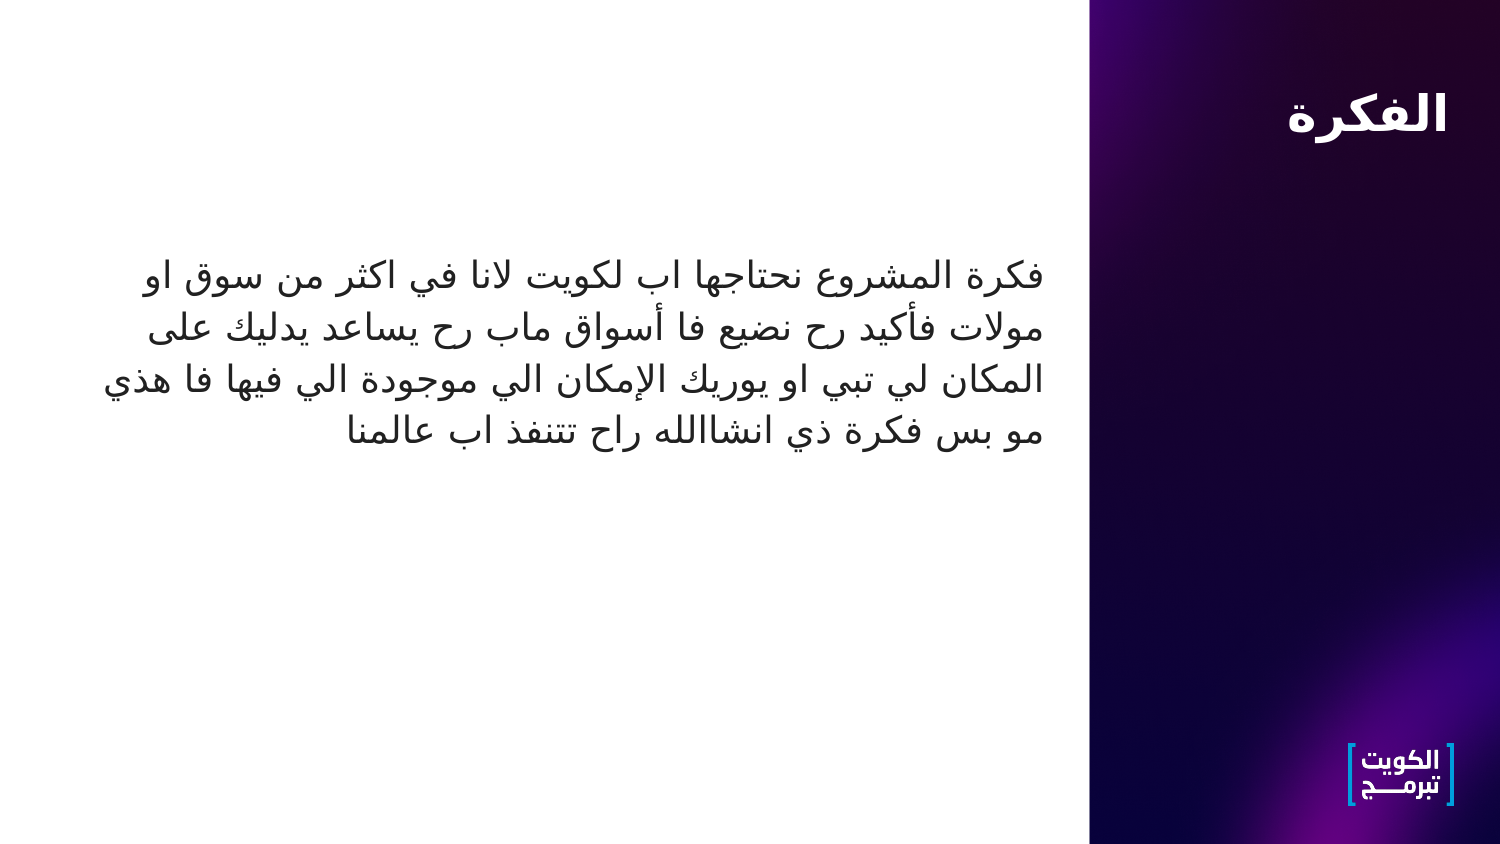

# الفكرة

فكرة المشروع نحتاجها اب لكويت لانا في اكثر من سوق او مولات فأكيد رح نضيع فا أسواق ماب رح يساعد يدليك على المكان لي تبي او يوريك الإمكان الي موجودة الي فيها فا هذي مو بس فكرة ذي انشاالله راح تتنفذ اب عالمنا